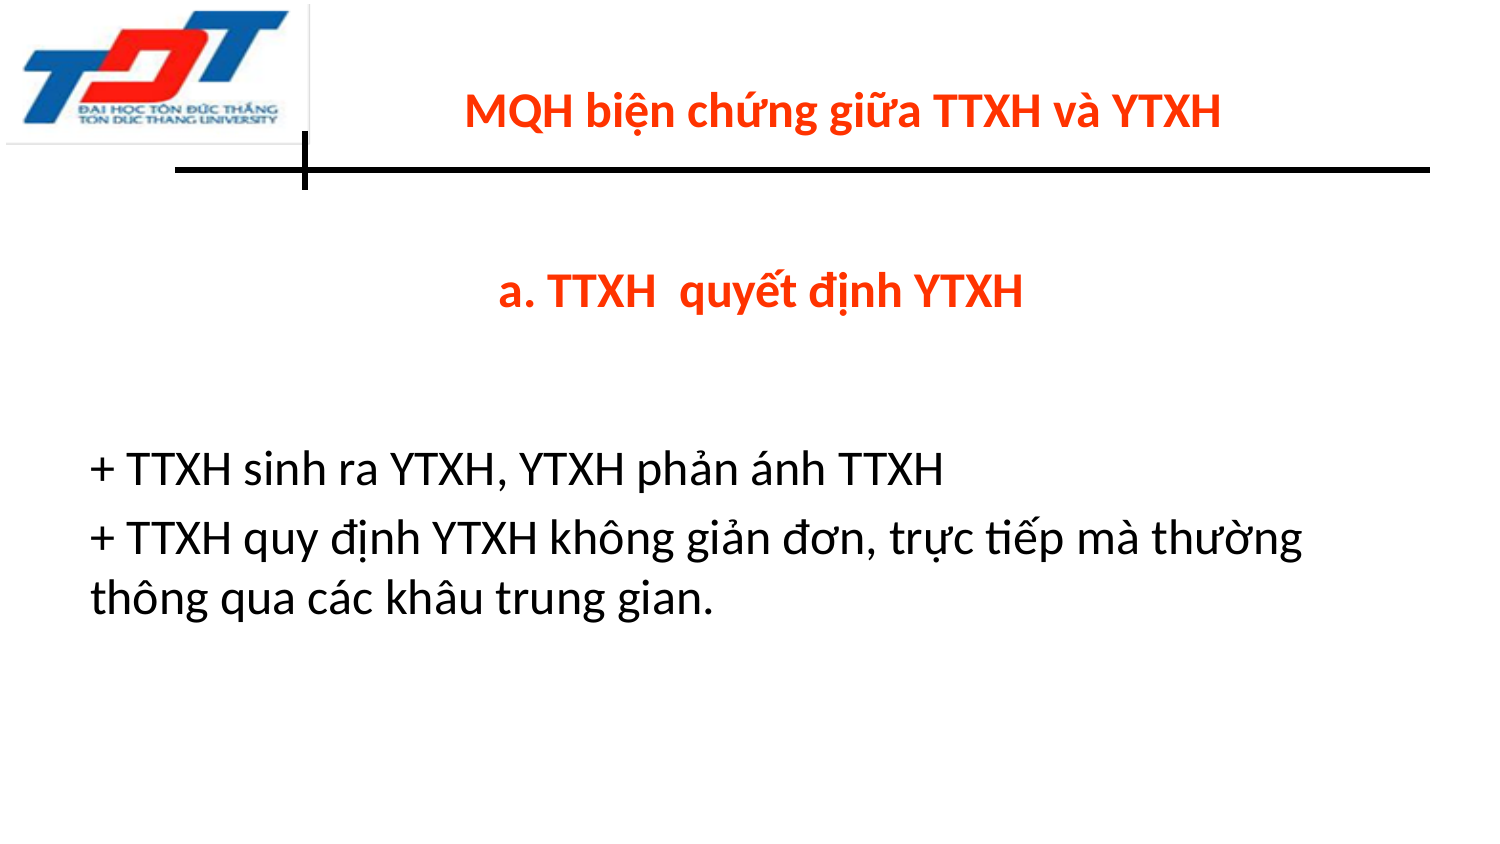

MQH biện chứng giữa TTXH và YTXH
# a. TTXH  quyết định YTXH

+ TTXH sinh ra YTXH, YTXH phản ánh TTXH
+ TTXH quy định YTXH không giản đơn, trực tiếp mà thường thông qua các khâu trung gian.